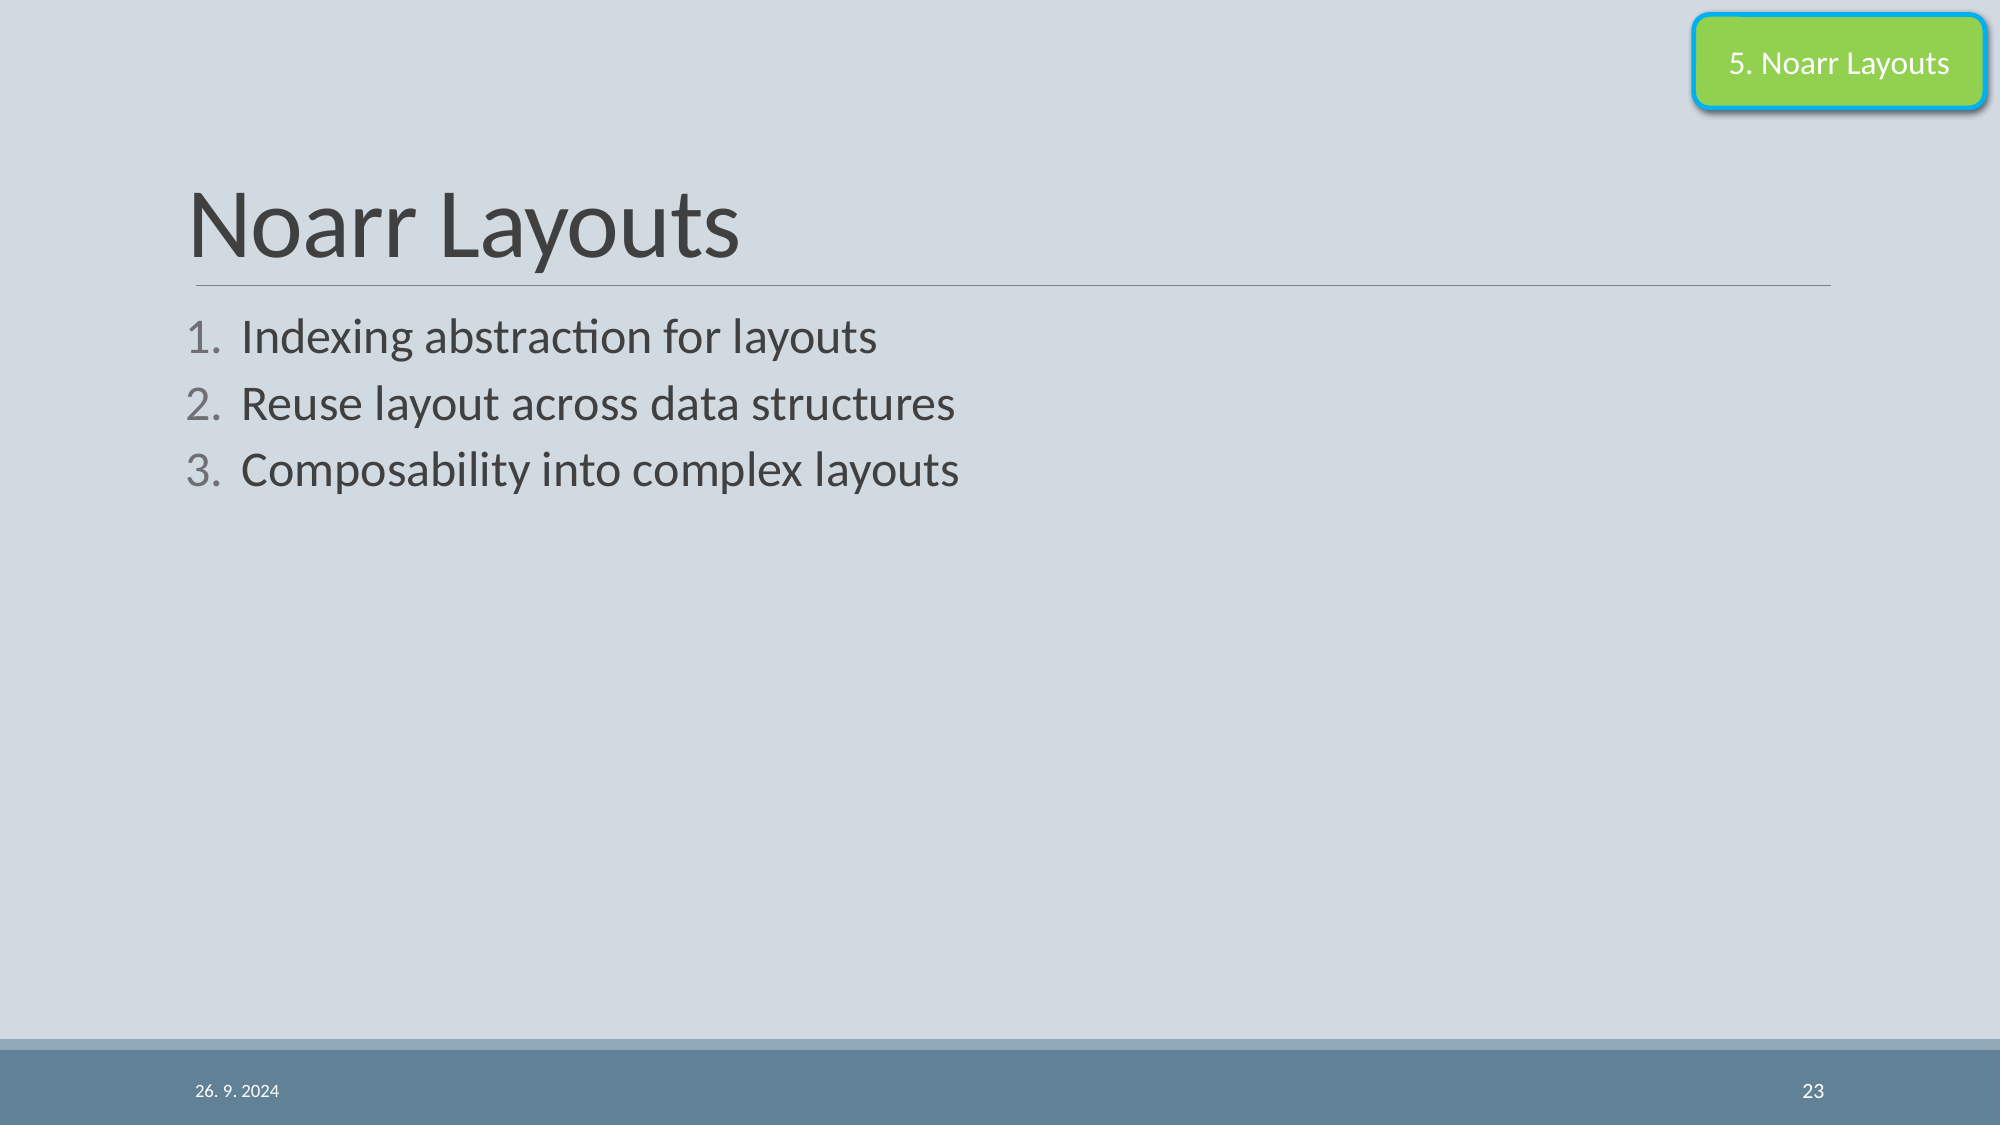

5. Noarr Layouts
# Noarr Layouts
Indexing abstraction for layouts
Reuse layout across data structures
Composability into complex layouts

26. 9. 2024
23